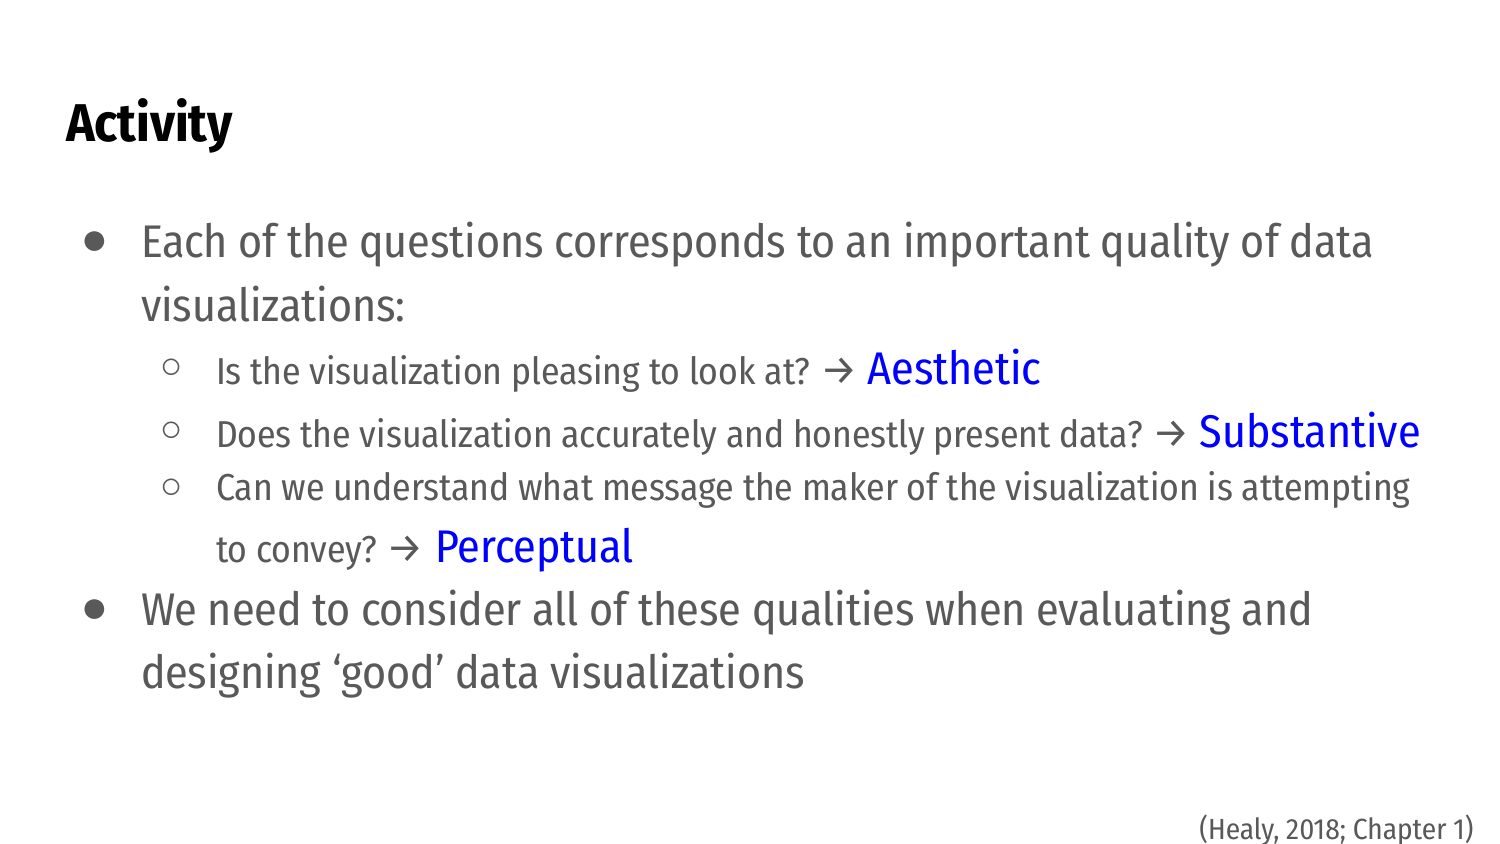

# Activity
Each of the questions corresponds to an important quality of data visualizations:
Is the visualization pleasing to look at? → Aesthetic
Does the visualization accurately and honestly present data? → Substantive
Can we understand what message the maker of the visualization is attempting to convey? → Perceptual
We need to consider all of these qualities when evaluating and designing ‘good’ data visualizations
(Healy, 2018; Chapter 1)